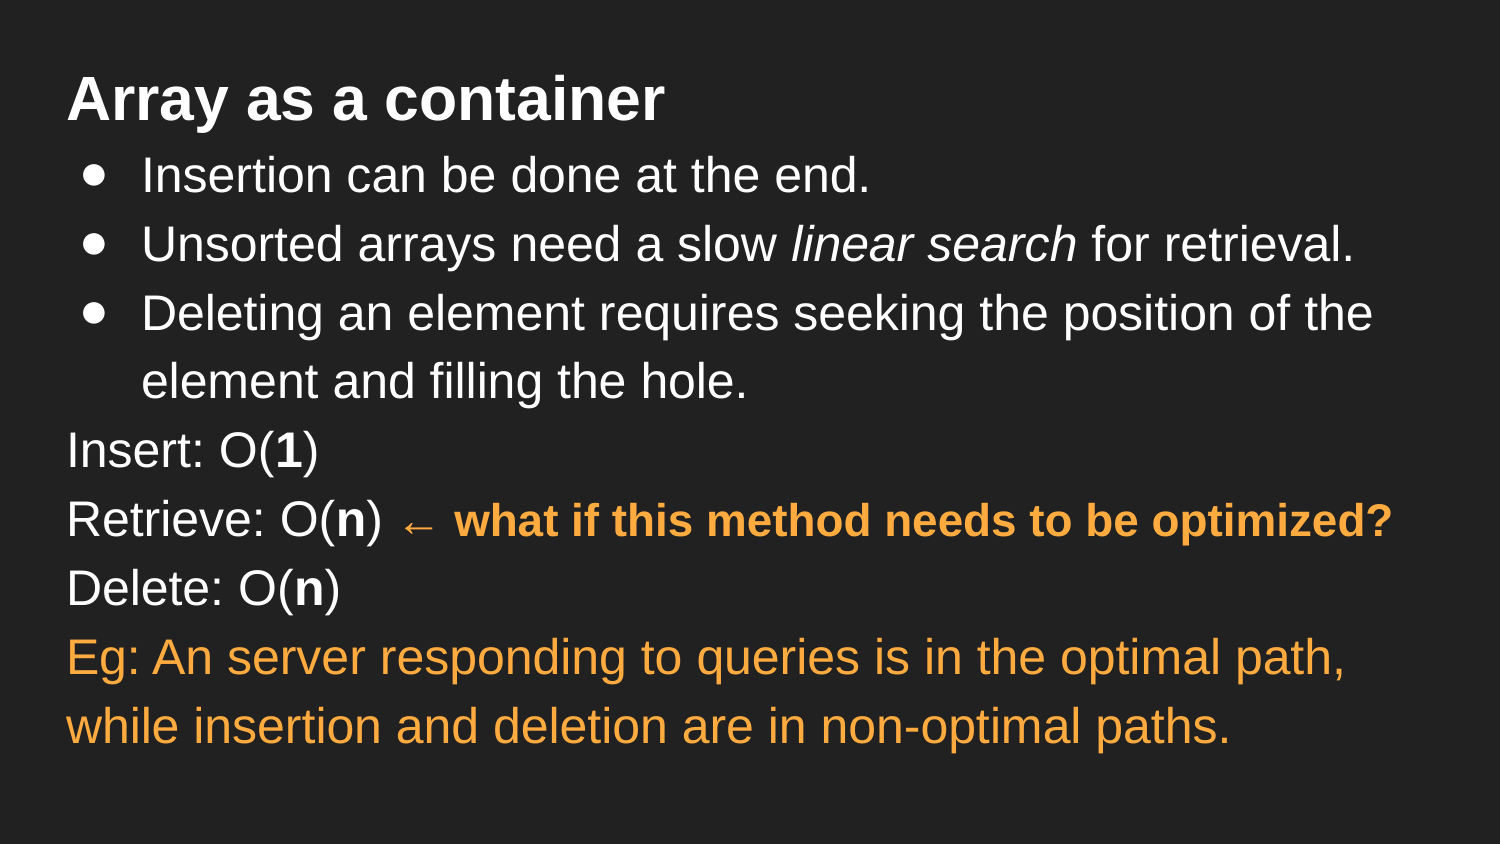

Array as a container
Insertion can be done at the end.
Unsorted arrays need a slow linear search for retrieval.
Deleting an element requires seeking the position of the element and filling the hole.
Insert: O(1)
Retrieve: O(n) ← what if this method needs to be optimized?
Delete: O(n)
Eg: An server responding to queries is in the optimal path, while insertion and deletion are in non-optimal paths.